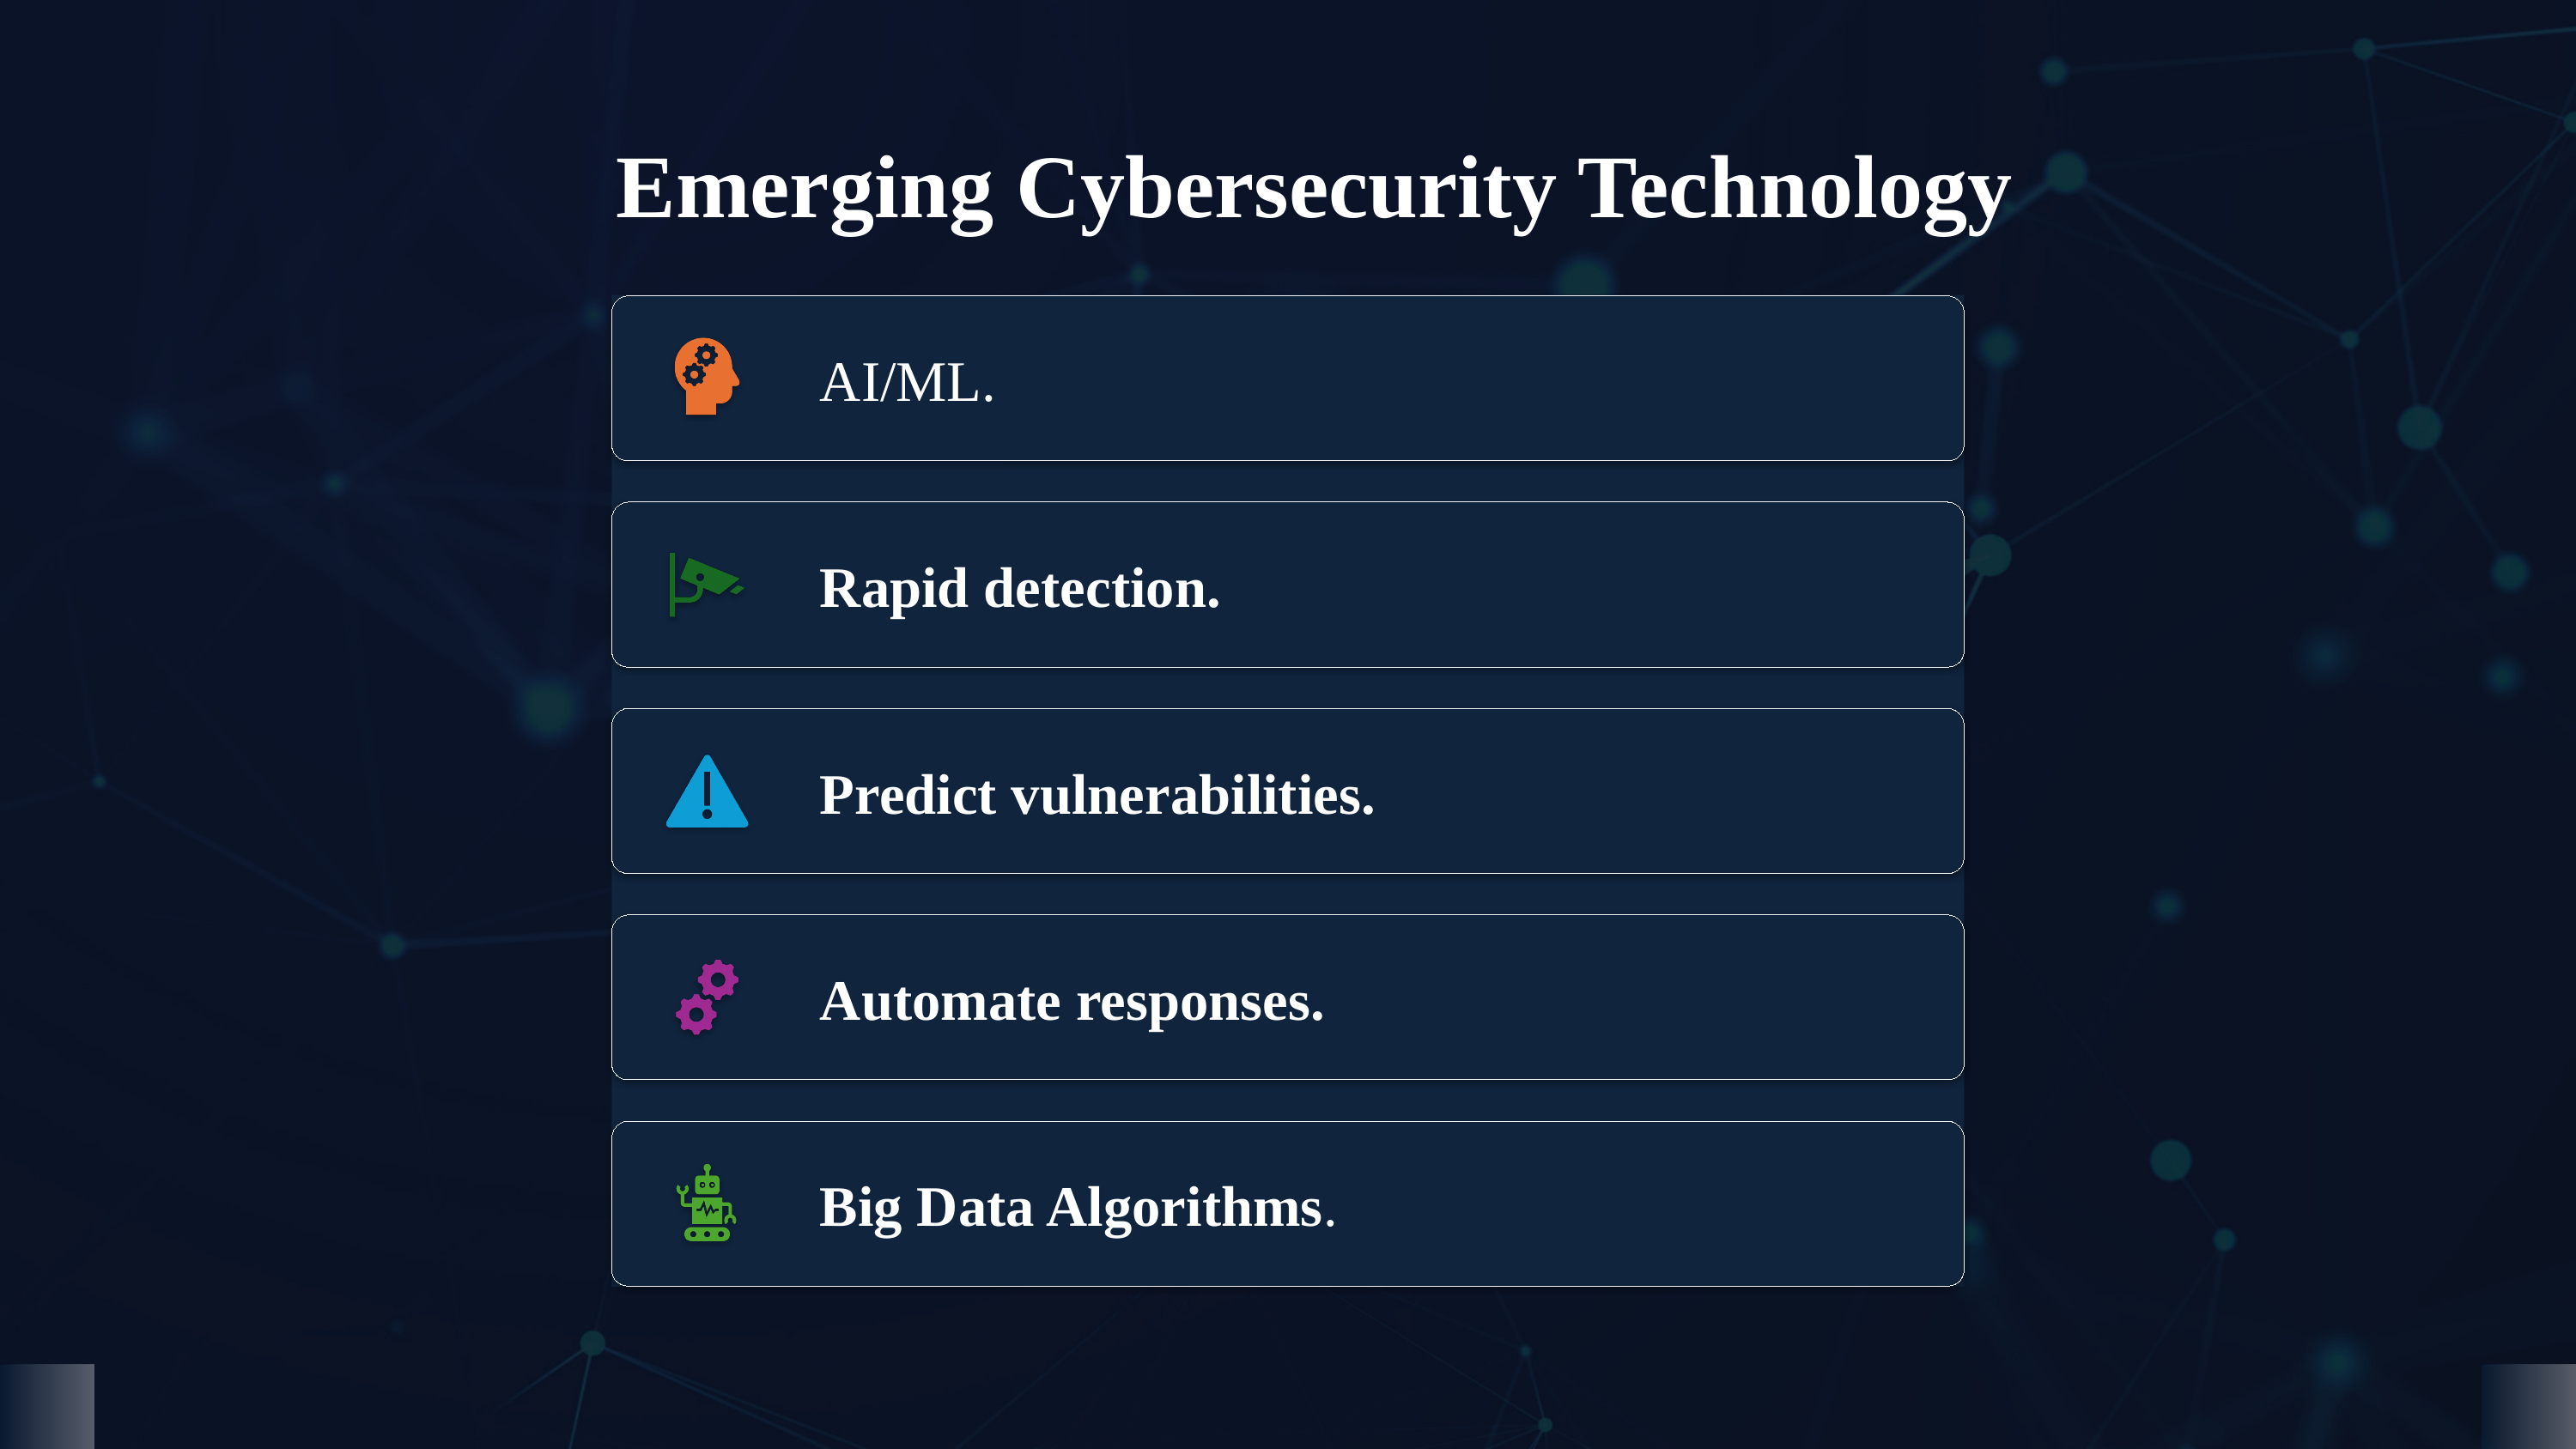

Emerging Cybersecurity Technology
AI/ML.
Rapid detection.
Predict vulnerabilities.
Automate responses.
Big Data Algorithms.